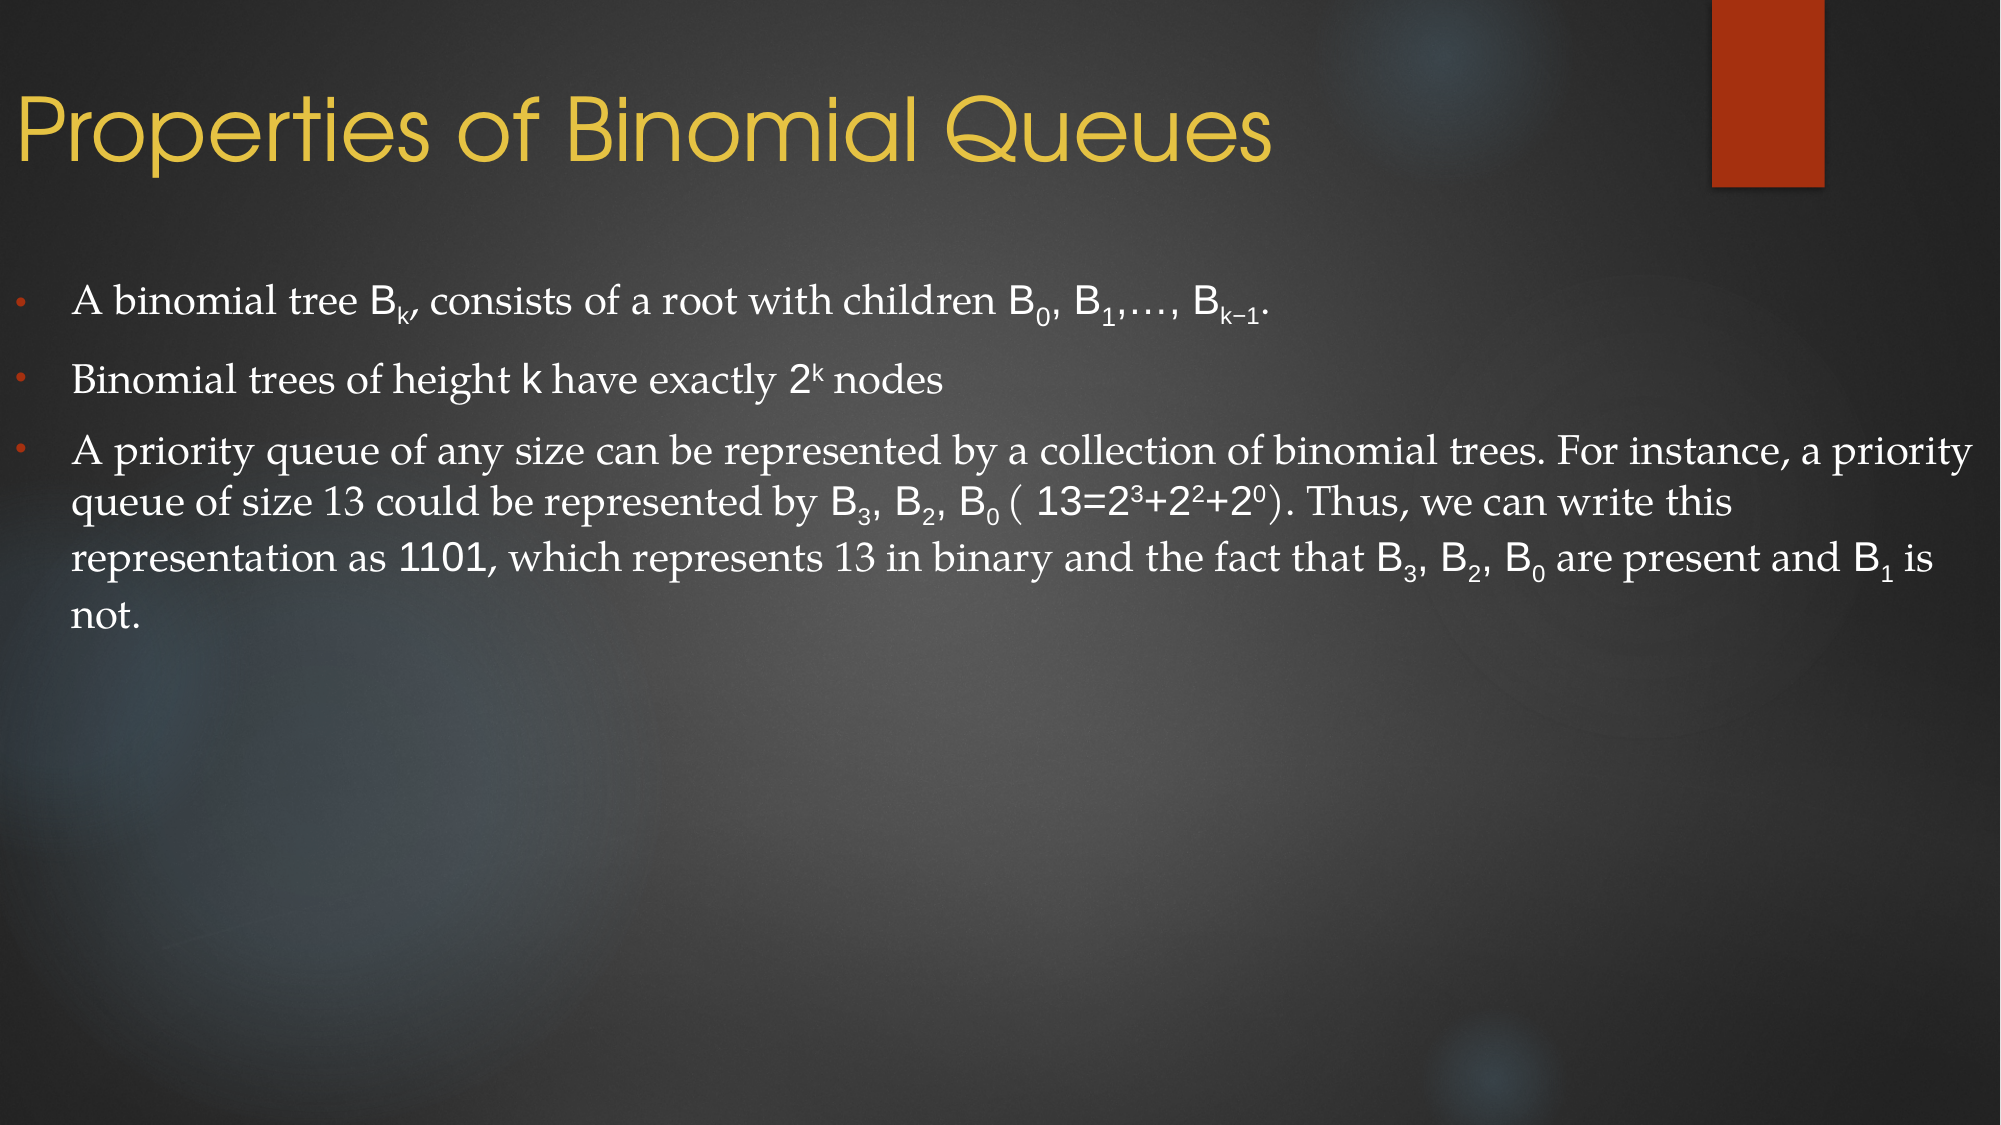

# Properties of Binomial Queues
A binomial tree Bk, consists of a root with children B0, B1,…, Bk−1.
Binomial trees of height k have exactly 2k nodes
A priority queue of any size can be represented by a collection of binomial trees. For instance, a priority queue of size 13 could be represented by B3, B2, B0 ( 13=23+22+20). Thus, we can write this representation as 1101, which represents 13 in binary and the fact that B3, B2, B0 are present and B1 is not.